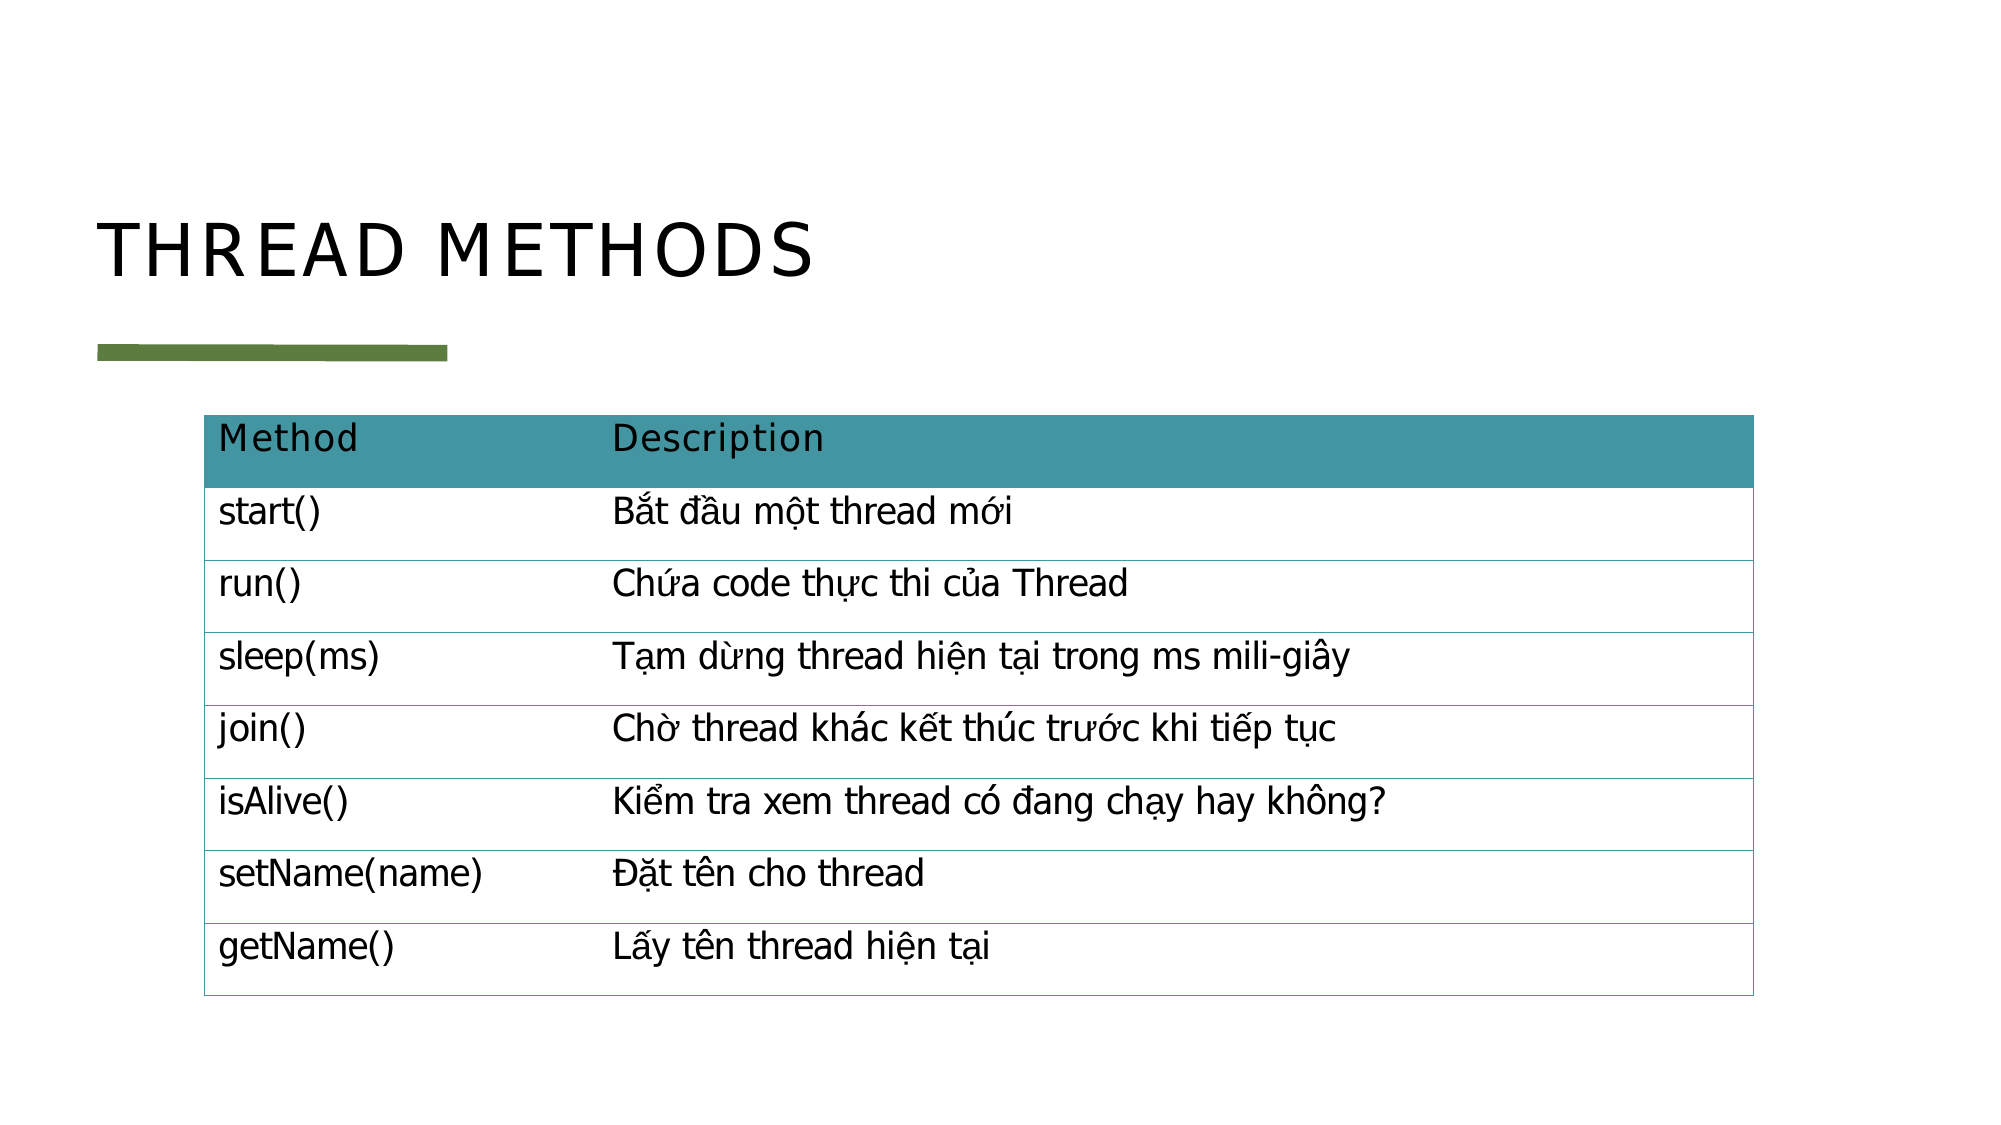

# THREAD METHODS
| Method | Description |
| --- | --- |
| start() | Bắt đầu một thread mới |
| run() | Chứa code thực thi của Thread |
| sleep(ms) | Tạm dừng thread hiện tại trong ms mili-giây |
| join() | Chờ thread khác kết thúc trước khi tiếp tục |
| isAlive() | Kiểm tra xem thread có đang chạy hay không? |
| setName(name) | Đặt tên cho thread |
| getName() | Lấy tên thread hiện tại |